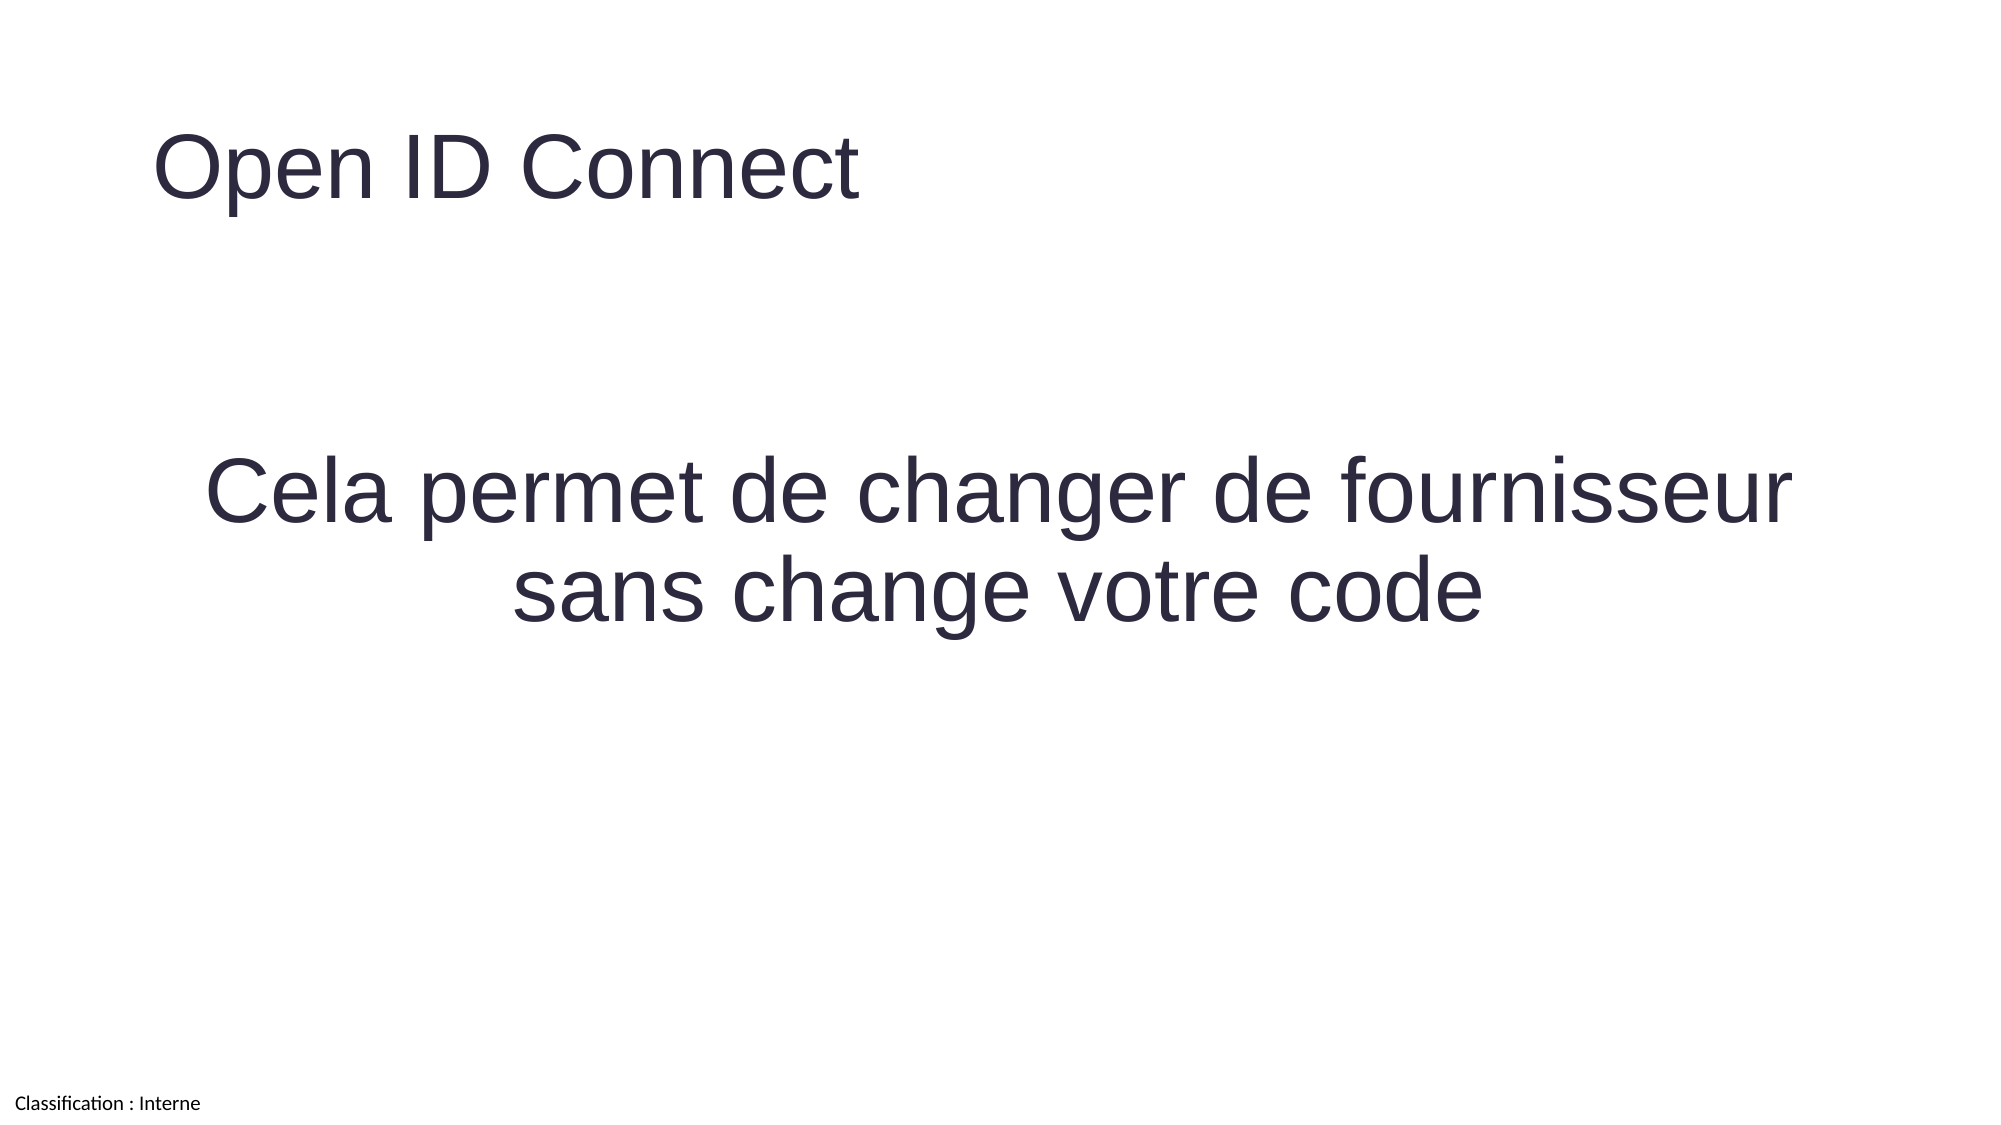

# Open ID Connect
Cela permet de changer de fournisseur sans change votre code